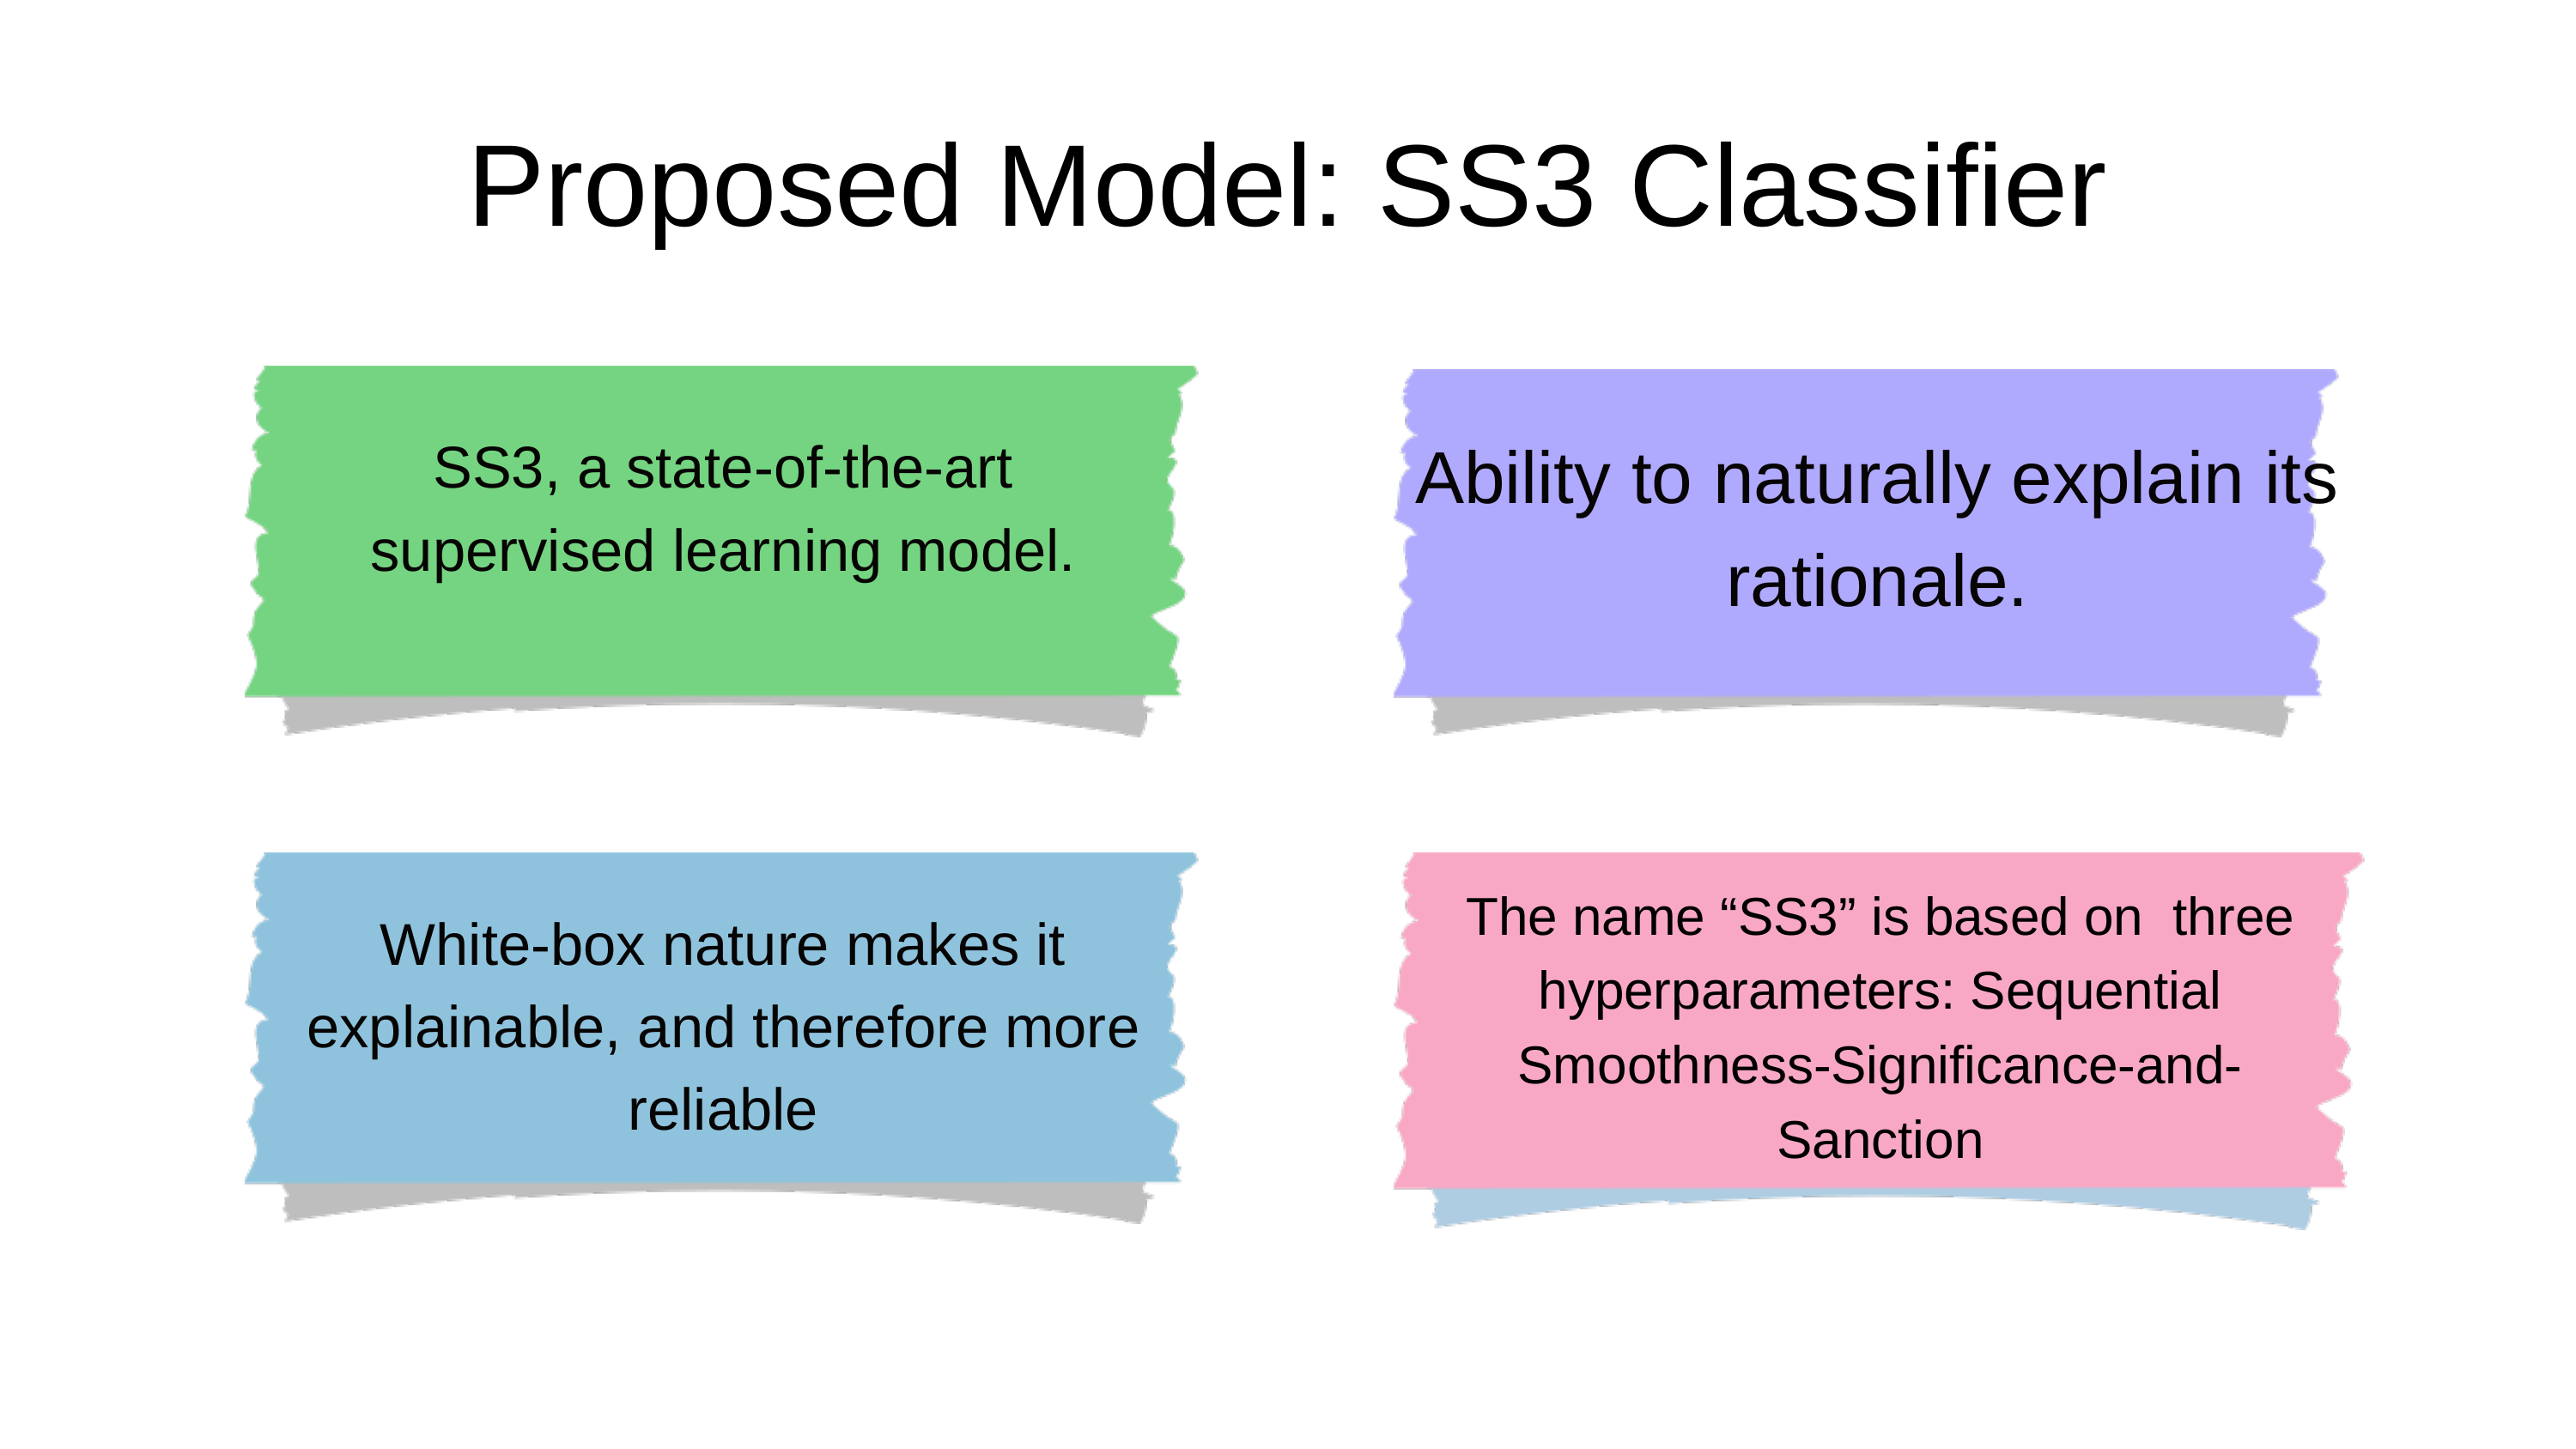

Proposed Model: SS3 Classifier

Ability to naturally explain its rationale.
SS3, a state-of-the-art supervised learning model.

White-box nature makes it explainable, and therefore more reliable

The name “SS3” is based on  three hyperparameters: Sequential Smoothness-Significance-and-Sanction